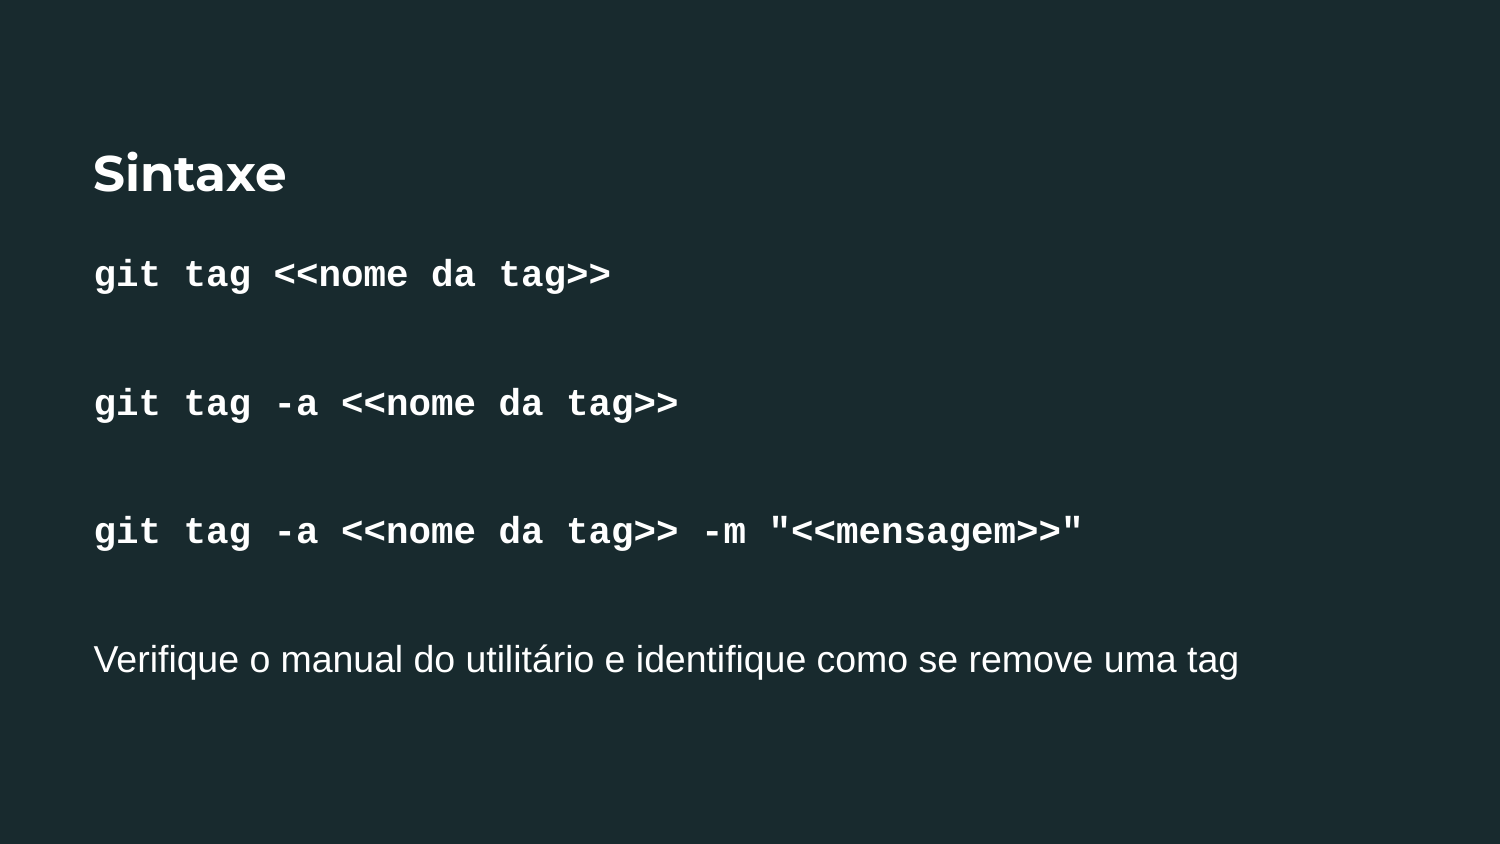

# Sintaxe
git tag <<nome da tag>>

git tag -a <<nome da tag>>

git tag -a <<nome da tag>> -m "<<mensagem>>"

Verifique o manual do utilitário e identifique como se remove uma tag